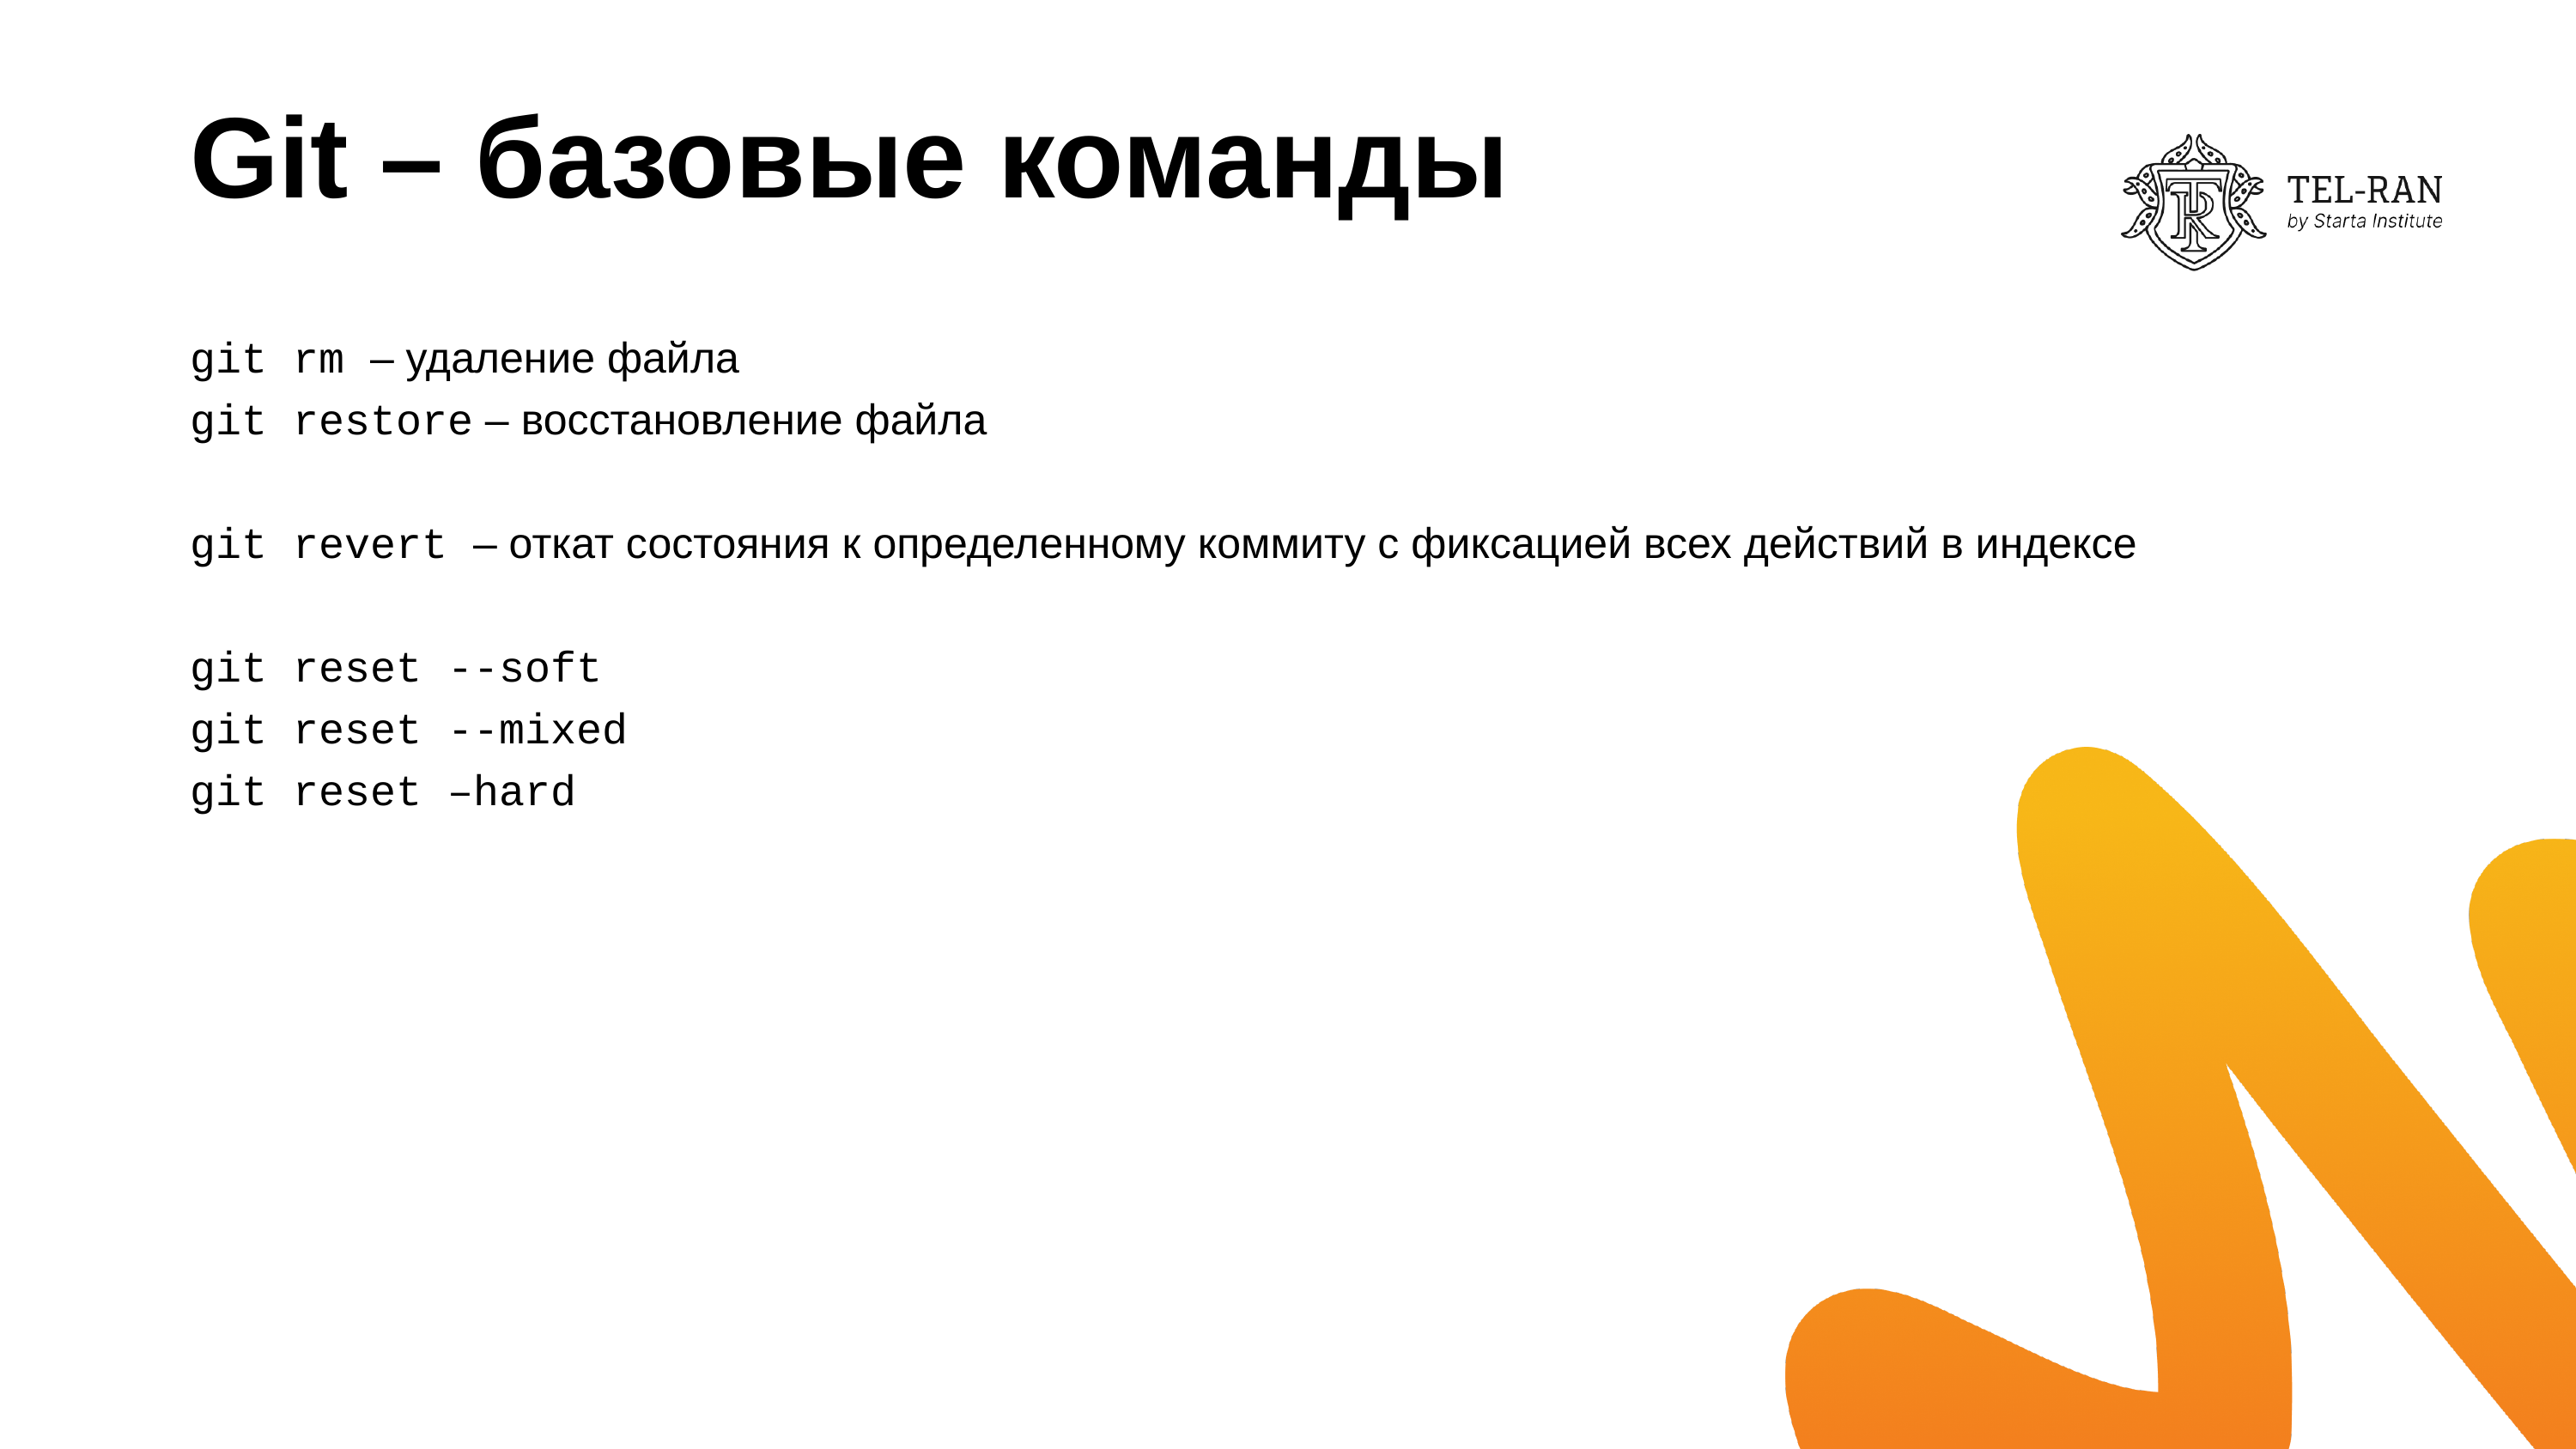

# Git – базовые команды
git rm – удаление файла
git restore – восстановление файла

git revert – откат состояния к определенному коммиту с фиксацией всех действий в индексе

git reset --soft
git reset --mixed
git reset –hard